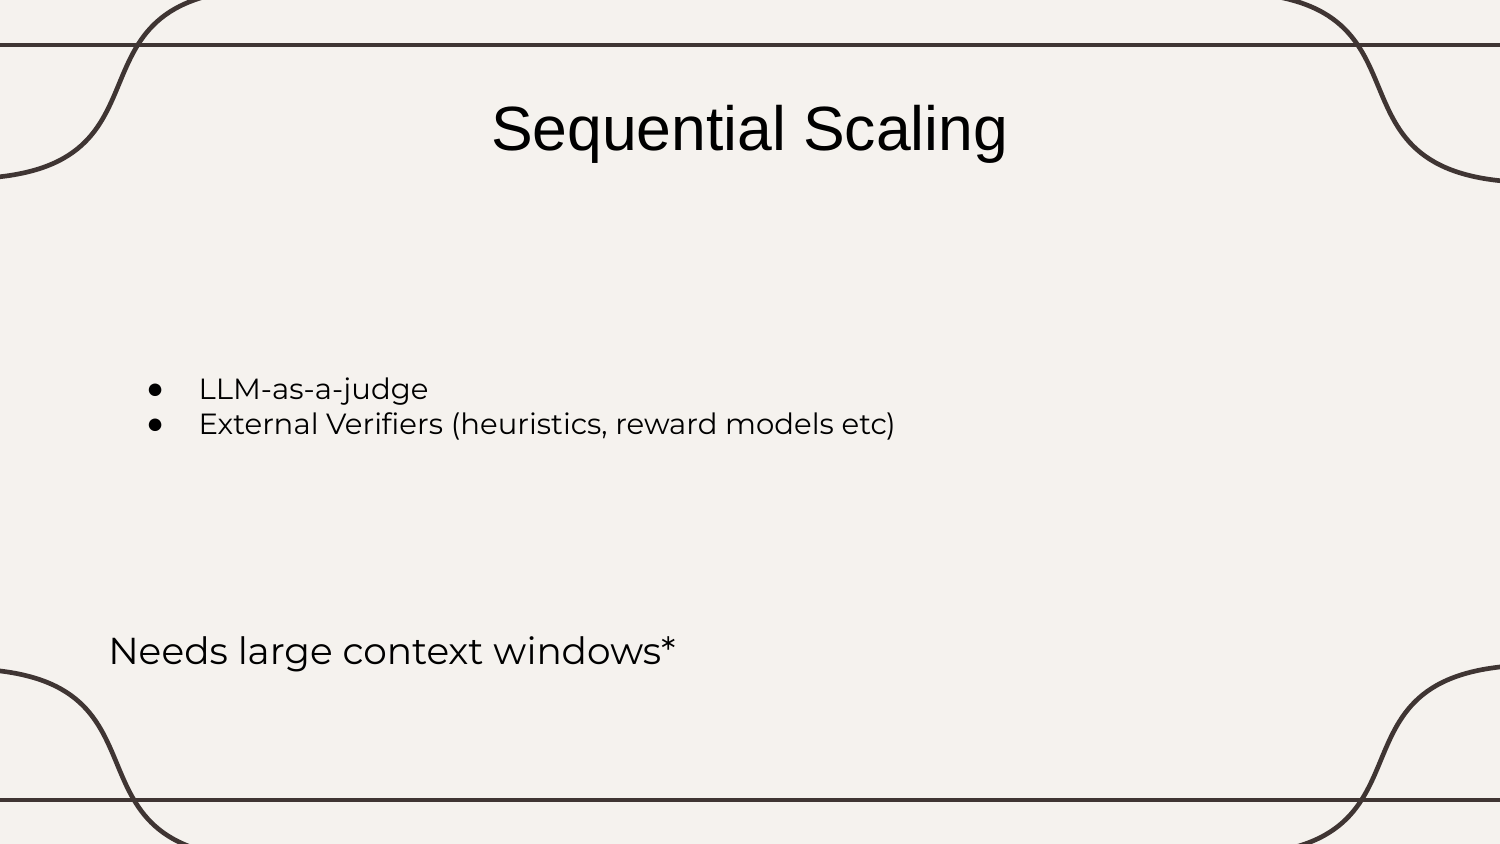

# Sequential Scaling

LLM-as-a-judge
External Verifiers (heuristics, reward models etc)

Needs large context windows*